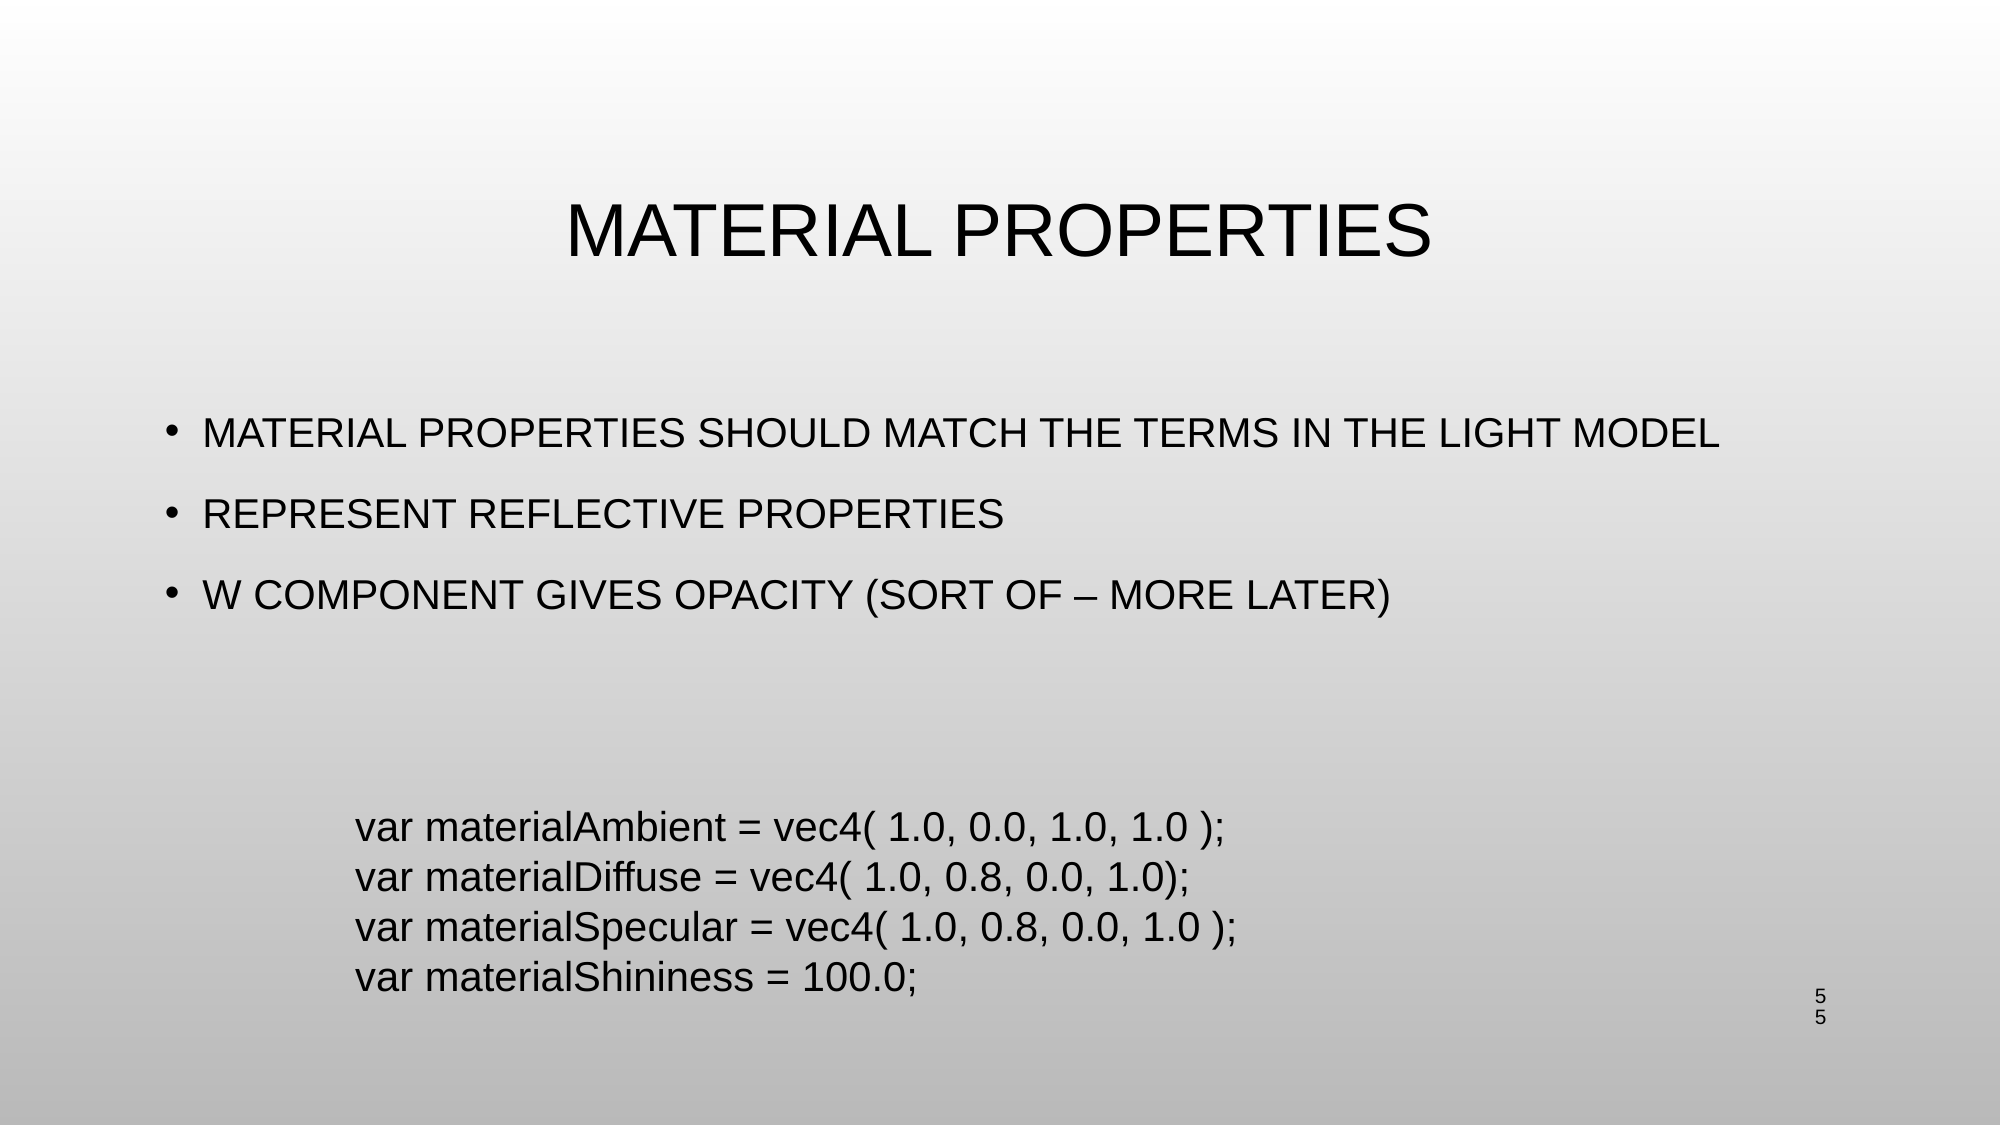

# Material Properties
Material properties should match the terms in the light model
Represent reflective properties
w component gives opacity (sort of – more later)

var materialAmbient = vec4( 1.0, 0.0, 1.0, 1.0 );
var materialDiffuse = vec4( 1.0, 0.8, 0.0, 1.0);
var materialSpecular = vec4( 1.0, 0.8, 0.0, 1.0 );
var materialShininess = 100.0;
55